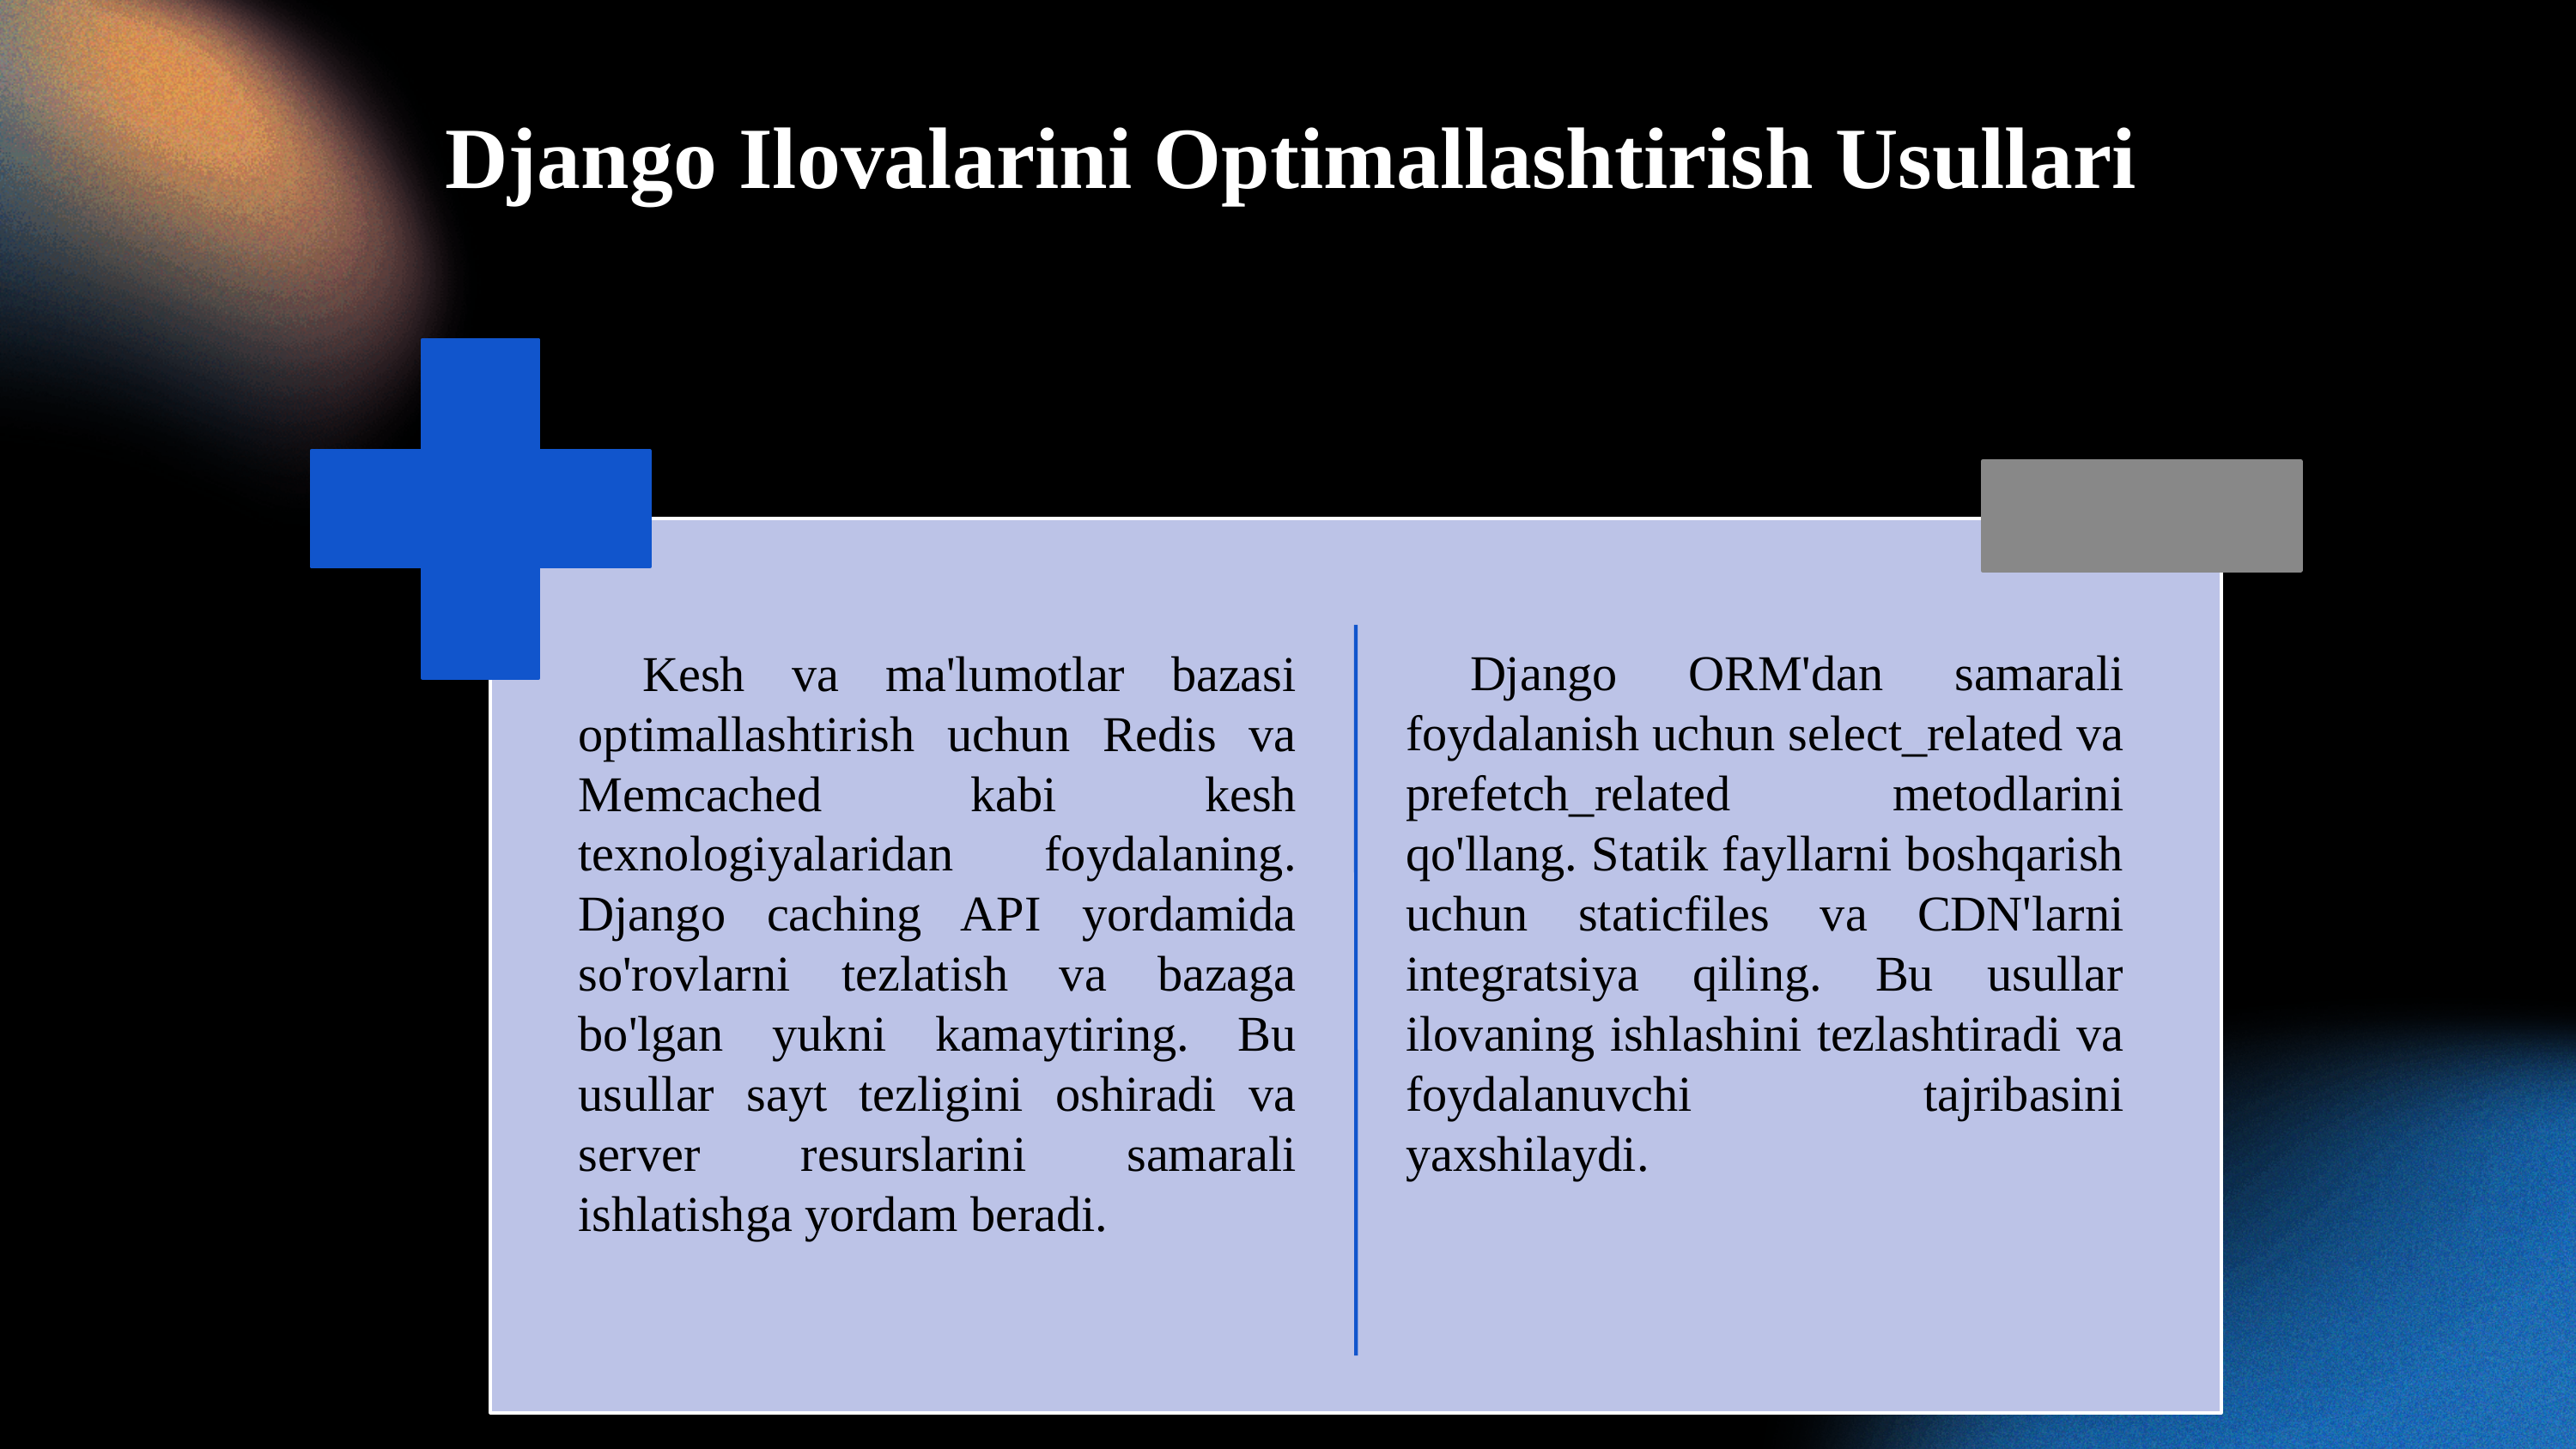

Django Ilovalarini Optimallashtirish Usullari
Django ORM'dan samarali foydalanish uchun select_related va prefetch_related metodlarini qo'llang. Statik fayllarni boshqarish uchun staticfiles va CDN'larni integratsiya qiling. Bu usullar ilovaning ishlashini tezlashtiradi va foydalanuvchi tajribasini yaxshilaydi.
Kesh va ma'lumotlar bazasi optimallashtirish uchun Redis va Memcached kabi kesh texnologiyalaridan foydalaning. Django caching API yordamida so'rovlarni tezlatish va bazaga bo'lgan yukni kamaytiring. Bu usullar sayt tezligini oshiradi va server resurslarini samarali ishlatishga yordam beradi.